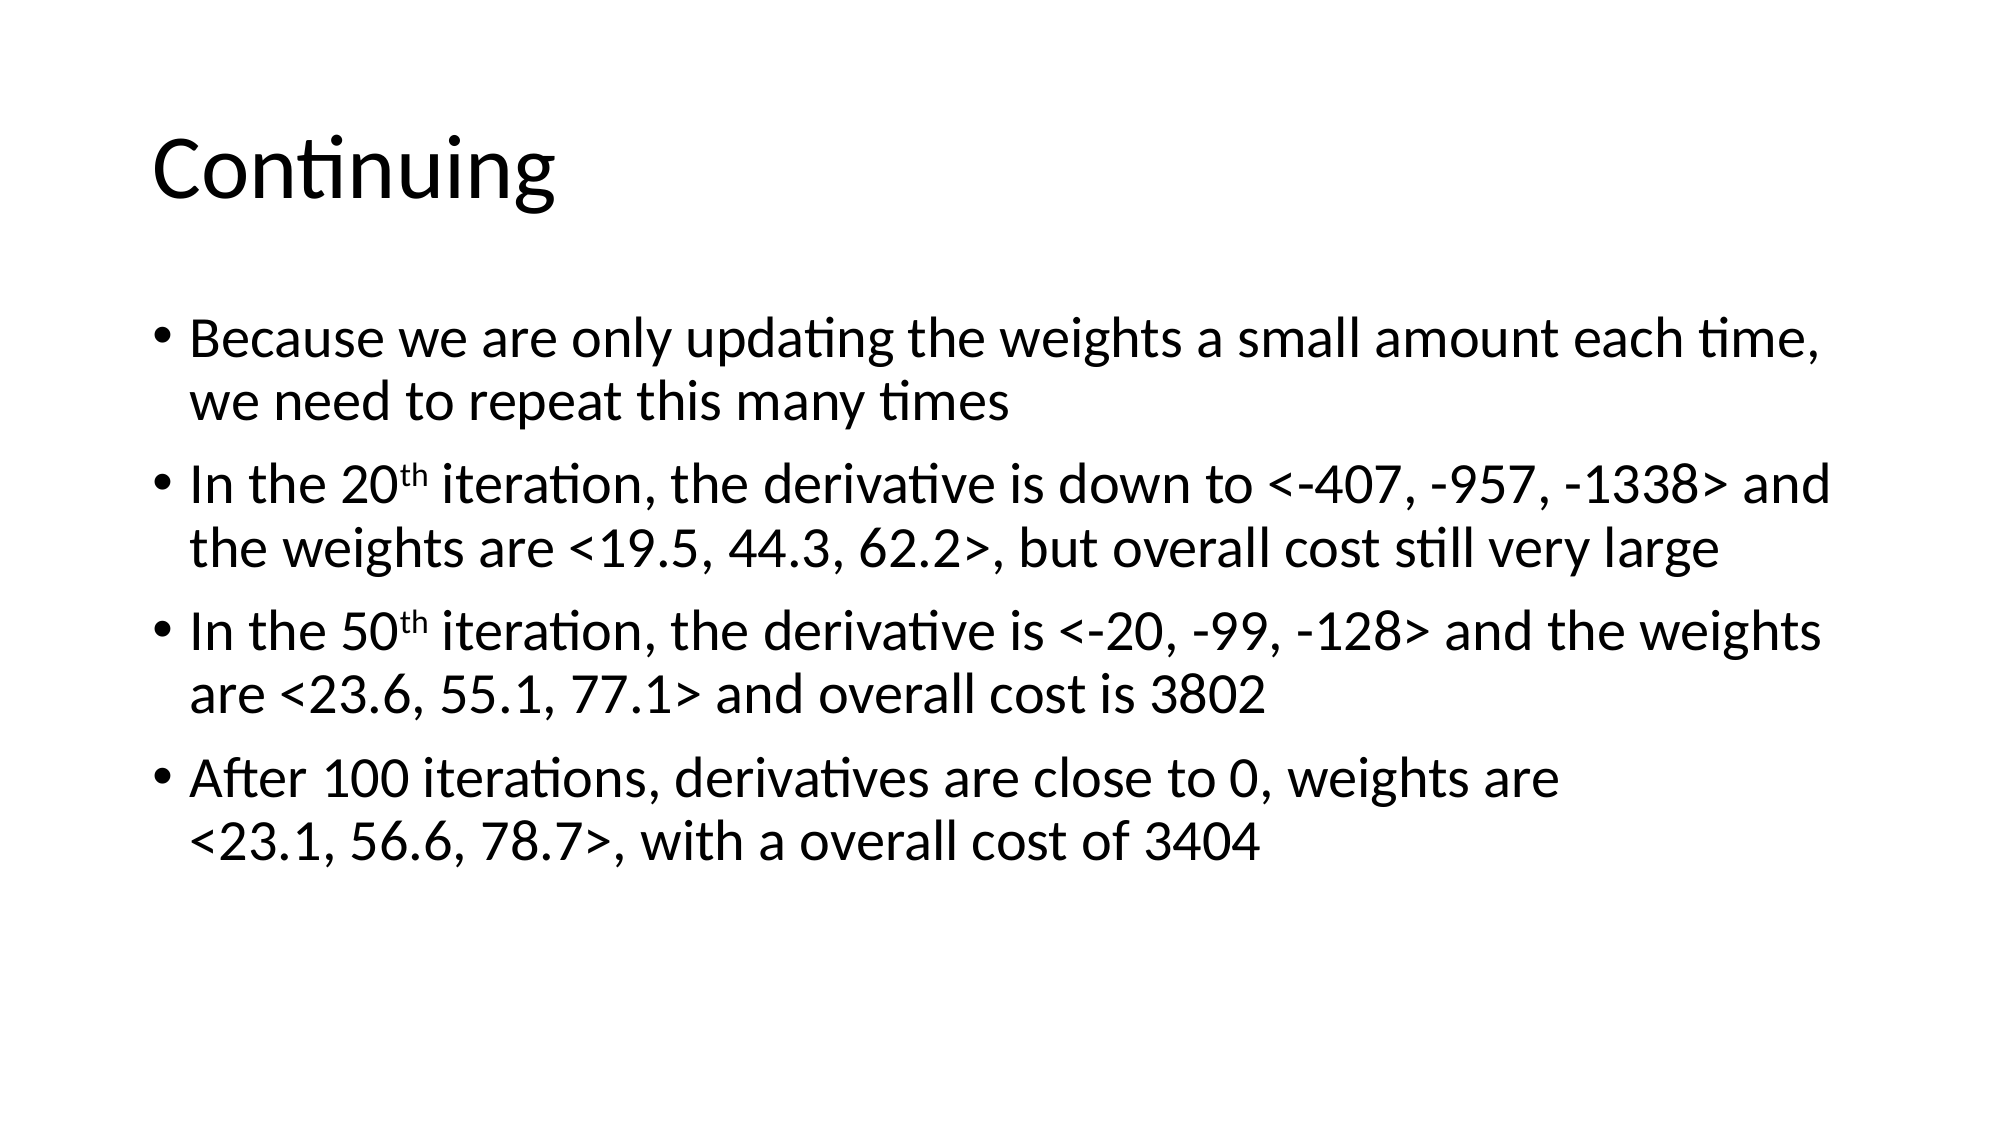

# Continuing
Because we are only updating the weights a small amount each time, we need to repeat this many times
In the 20th iteration, the derivative is down to <-407, -957, -1338> and the weights are <19.5, 44.3, 62.2>, but overall cost still very large
In the 50th iteration, the derivative is <-20, -99, -128> and the weights are <23.6, 55.1, 77.1> and overall cost is 3802
After 100 iterations, derivatives are close to 0, weights are
<23.1, 56.6, 78.7>, with a overall cost of 3404